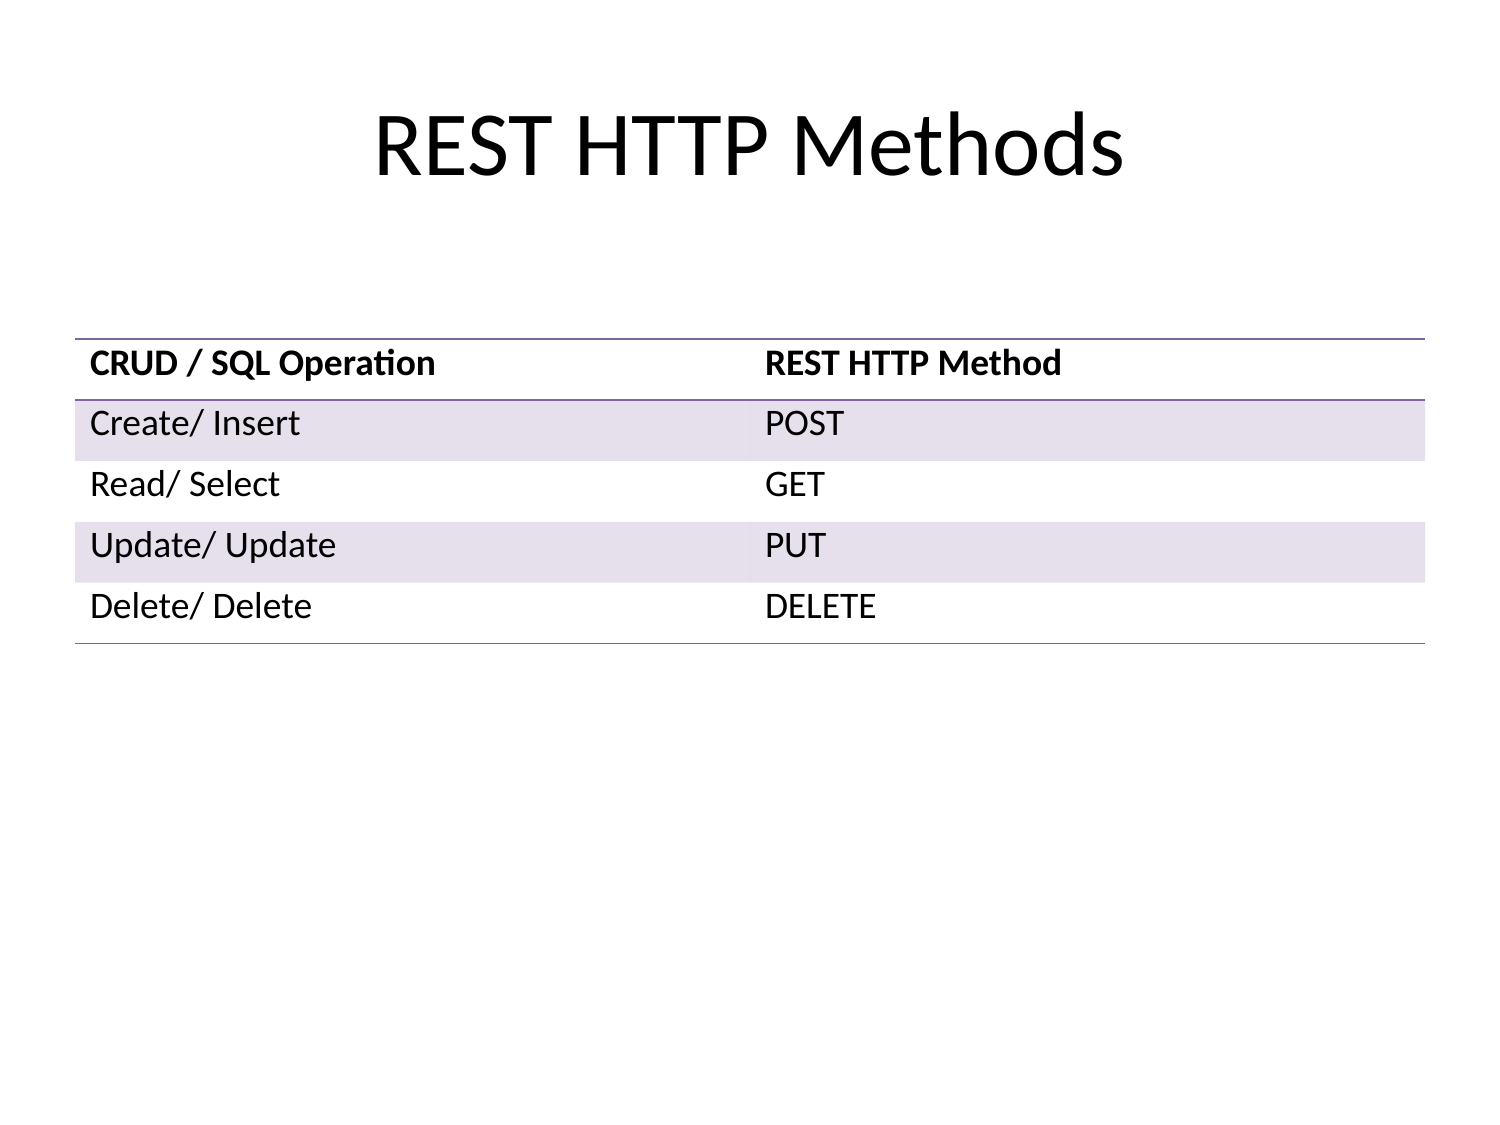

# REST HTTP Methods
| CRUD / SQL Operation | REST HTTP Method |
| --- | --- |
| Create/ Insert | POST |
| Read/ Select | GET |
| Update/ Update | PUT |
| Delete/ Delete | DELETE |